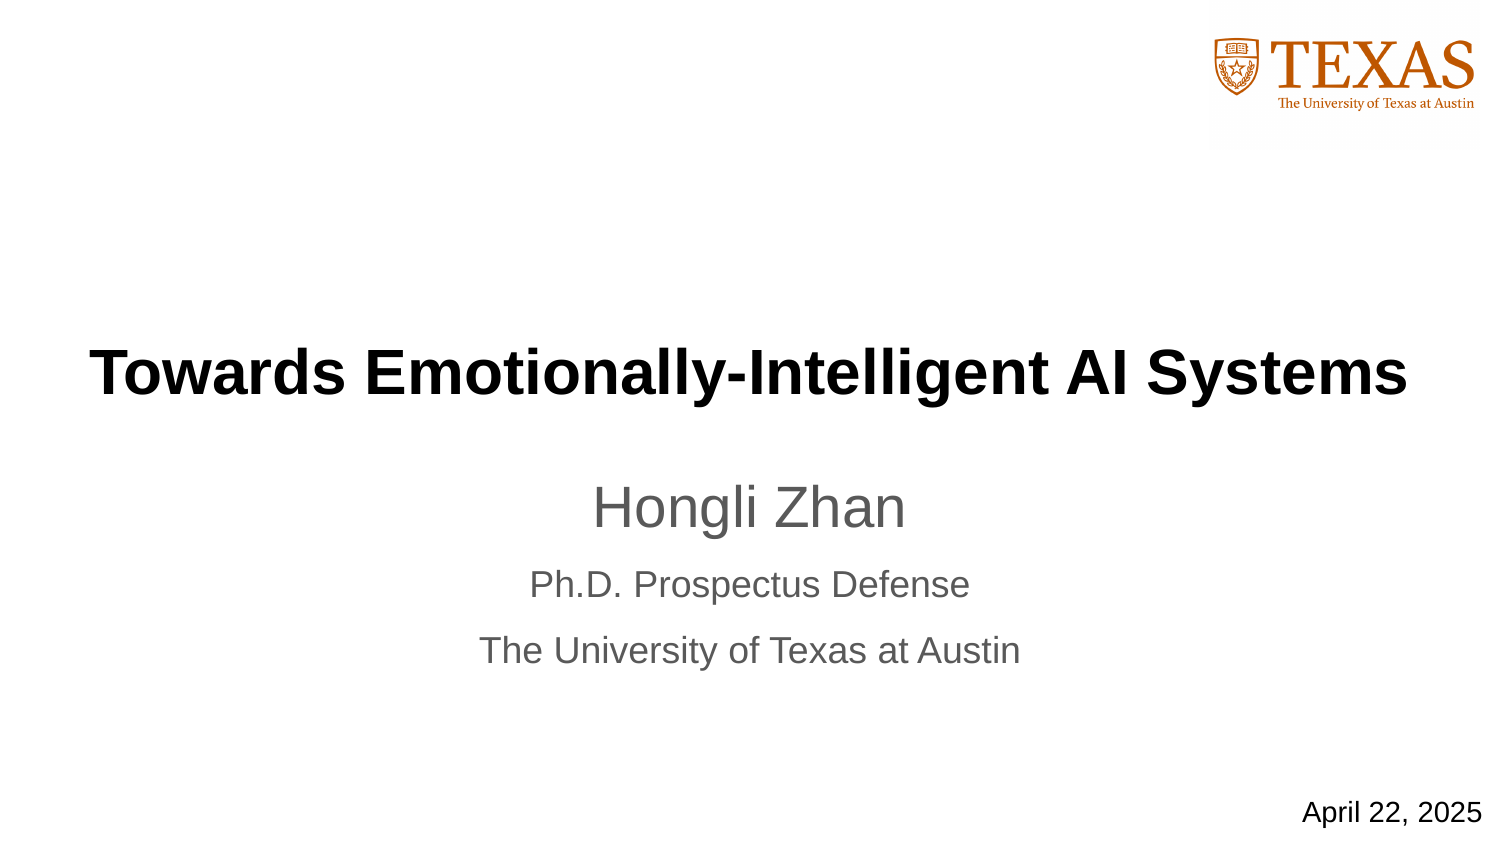

# Towards Emotionally-Intelligent AI Systems
Hongli Zhan
Ph.D. Prospectus Defense
The University of Texas at Austin
April 22, 2025